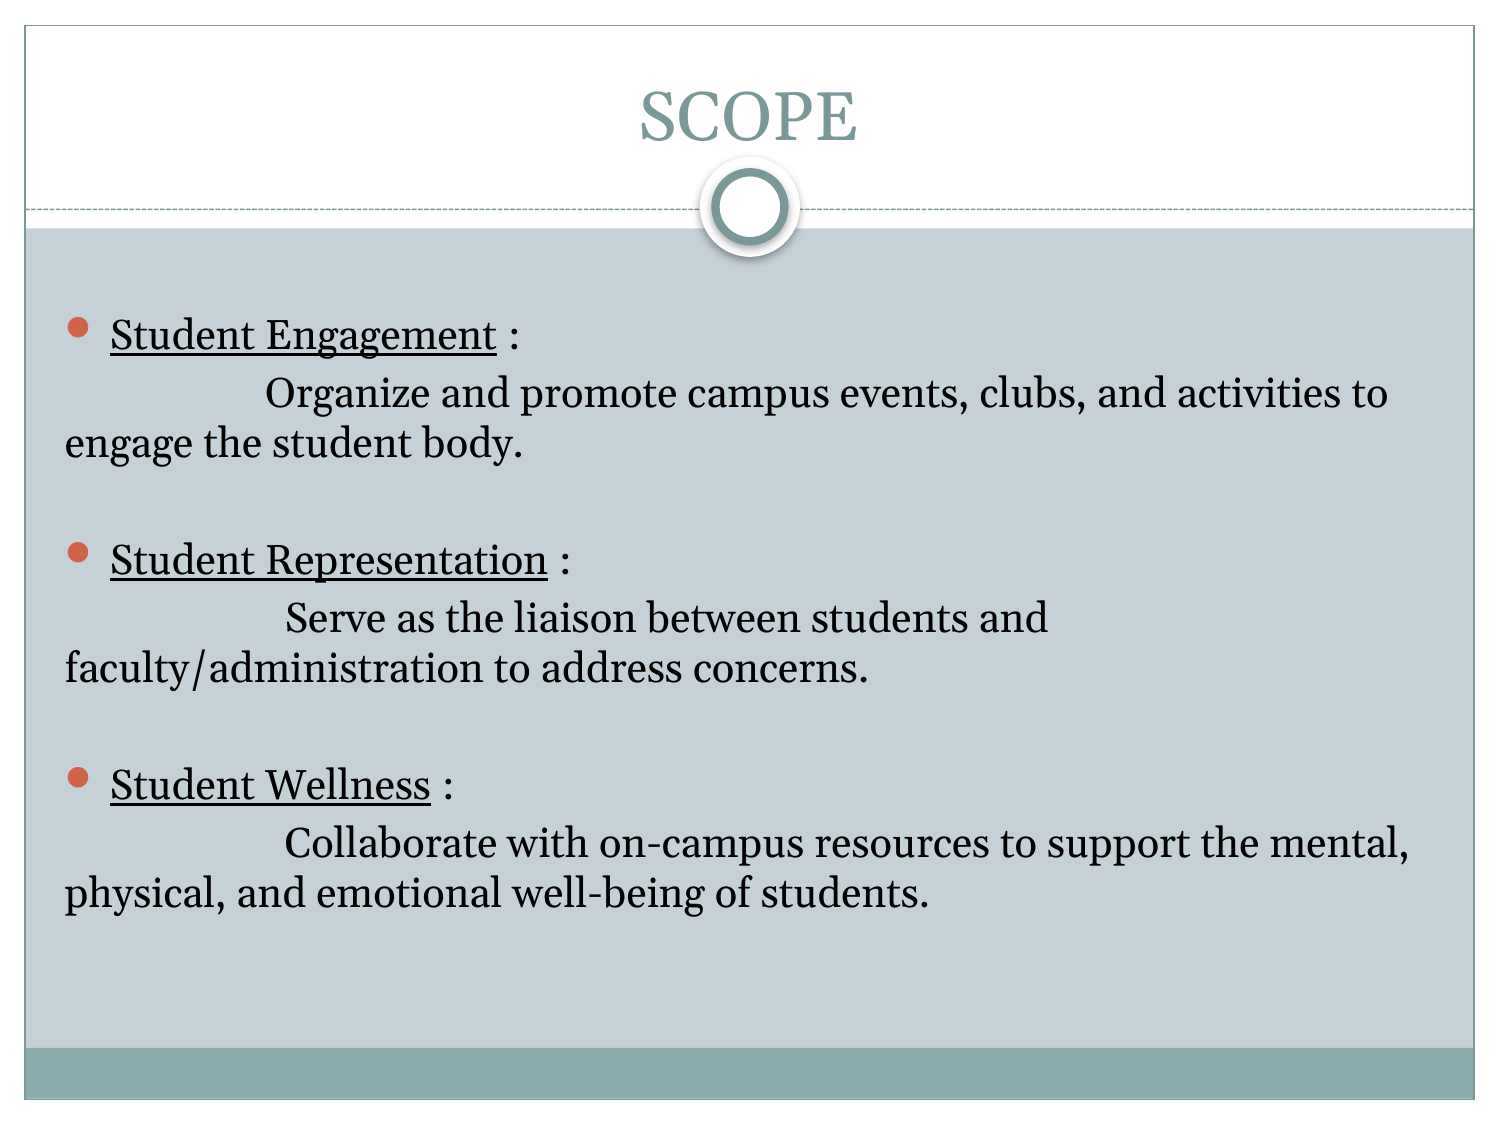

# SCOPE
Student Engagement :
                    Organize and promote campus events, clubs, and activities to engage the student body.

Student Representation :
                      Serve as the liaison between students and faculty/administration to address concerns.

Student Wellness :
                      Collaborate with on-campus resources to support the mental, physical, and emotional well-being of students.